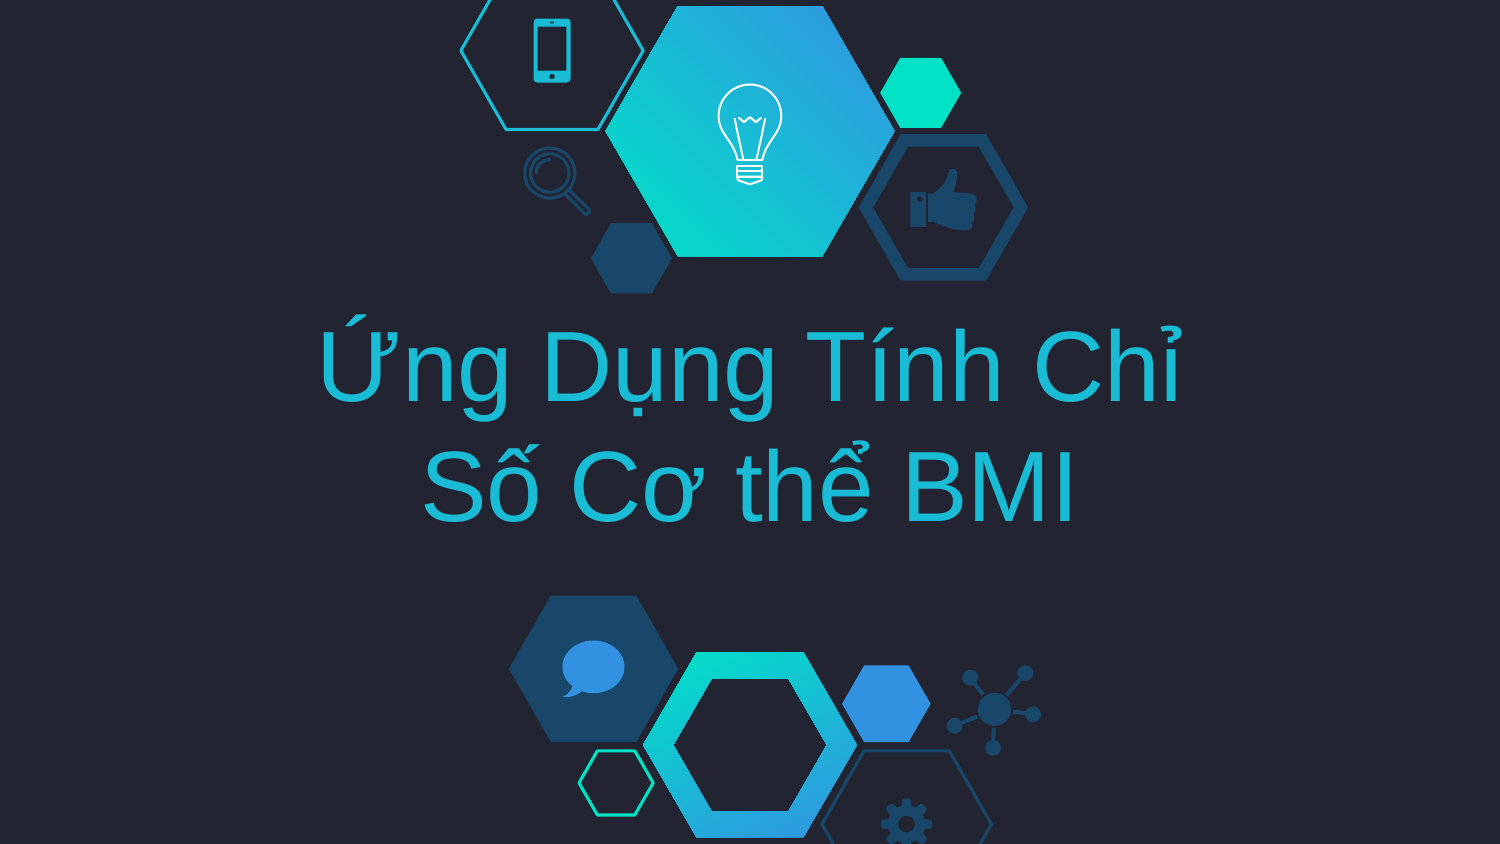

# Ứng Dụng Tính Chỉ Số Cơ thể BMI